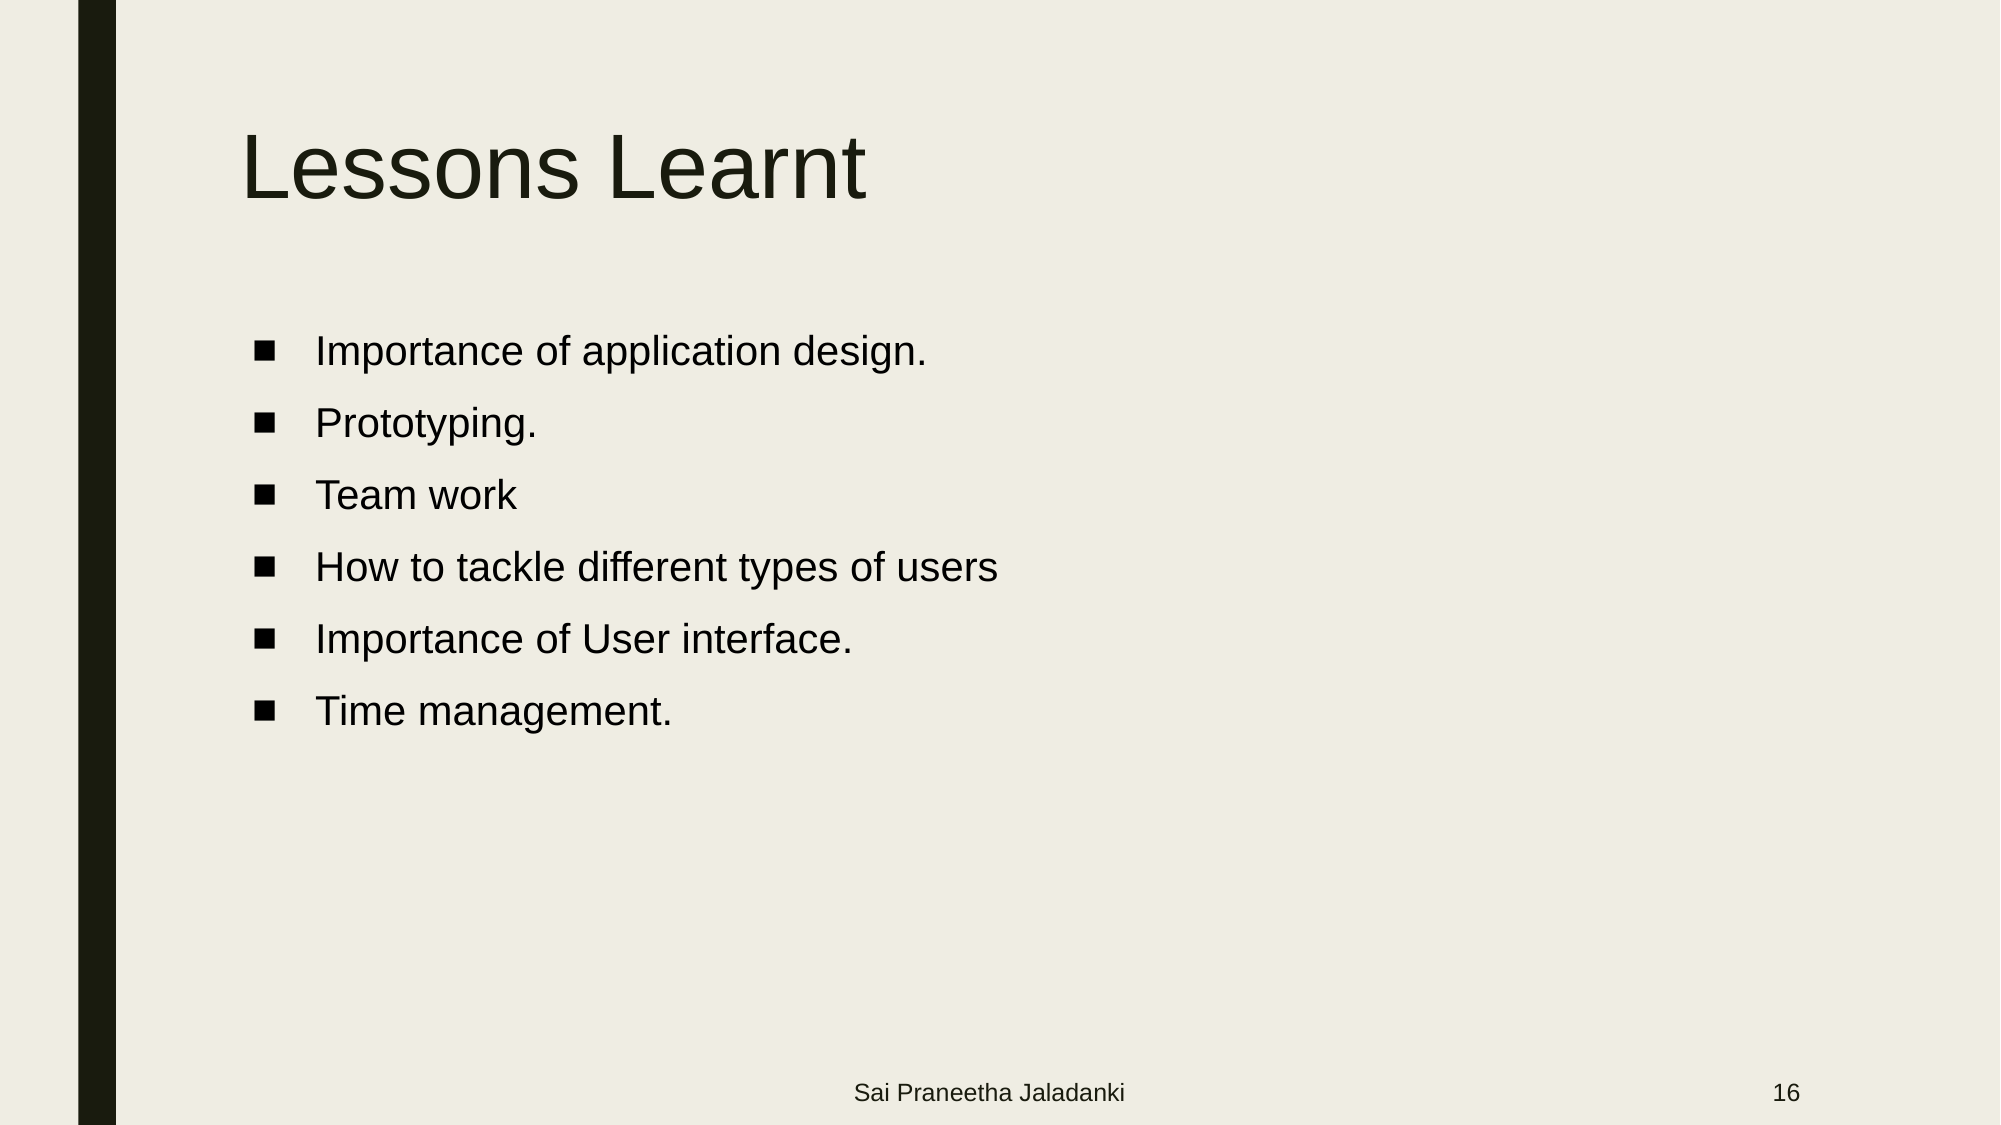

# Lessons Learnt
Importance of application design.
Prototyping.
Team work
How to tackle different types of users
Importance of User interface.
Time management.

Sai Praneetha Jaladanki
16